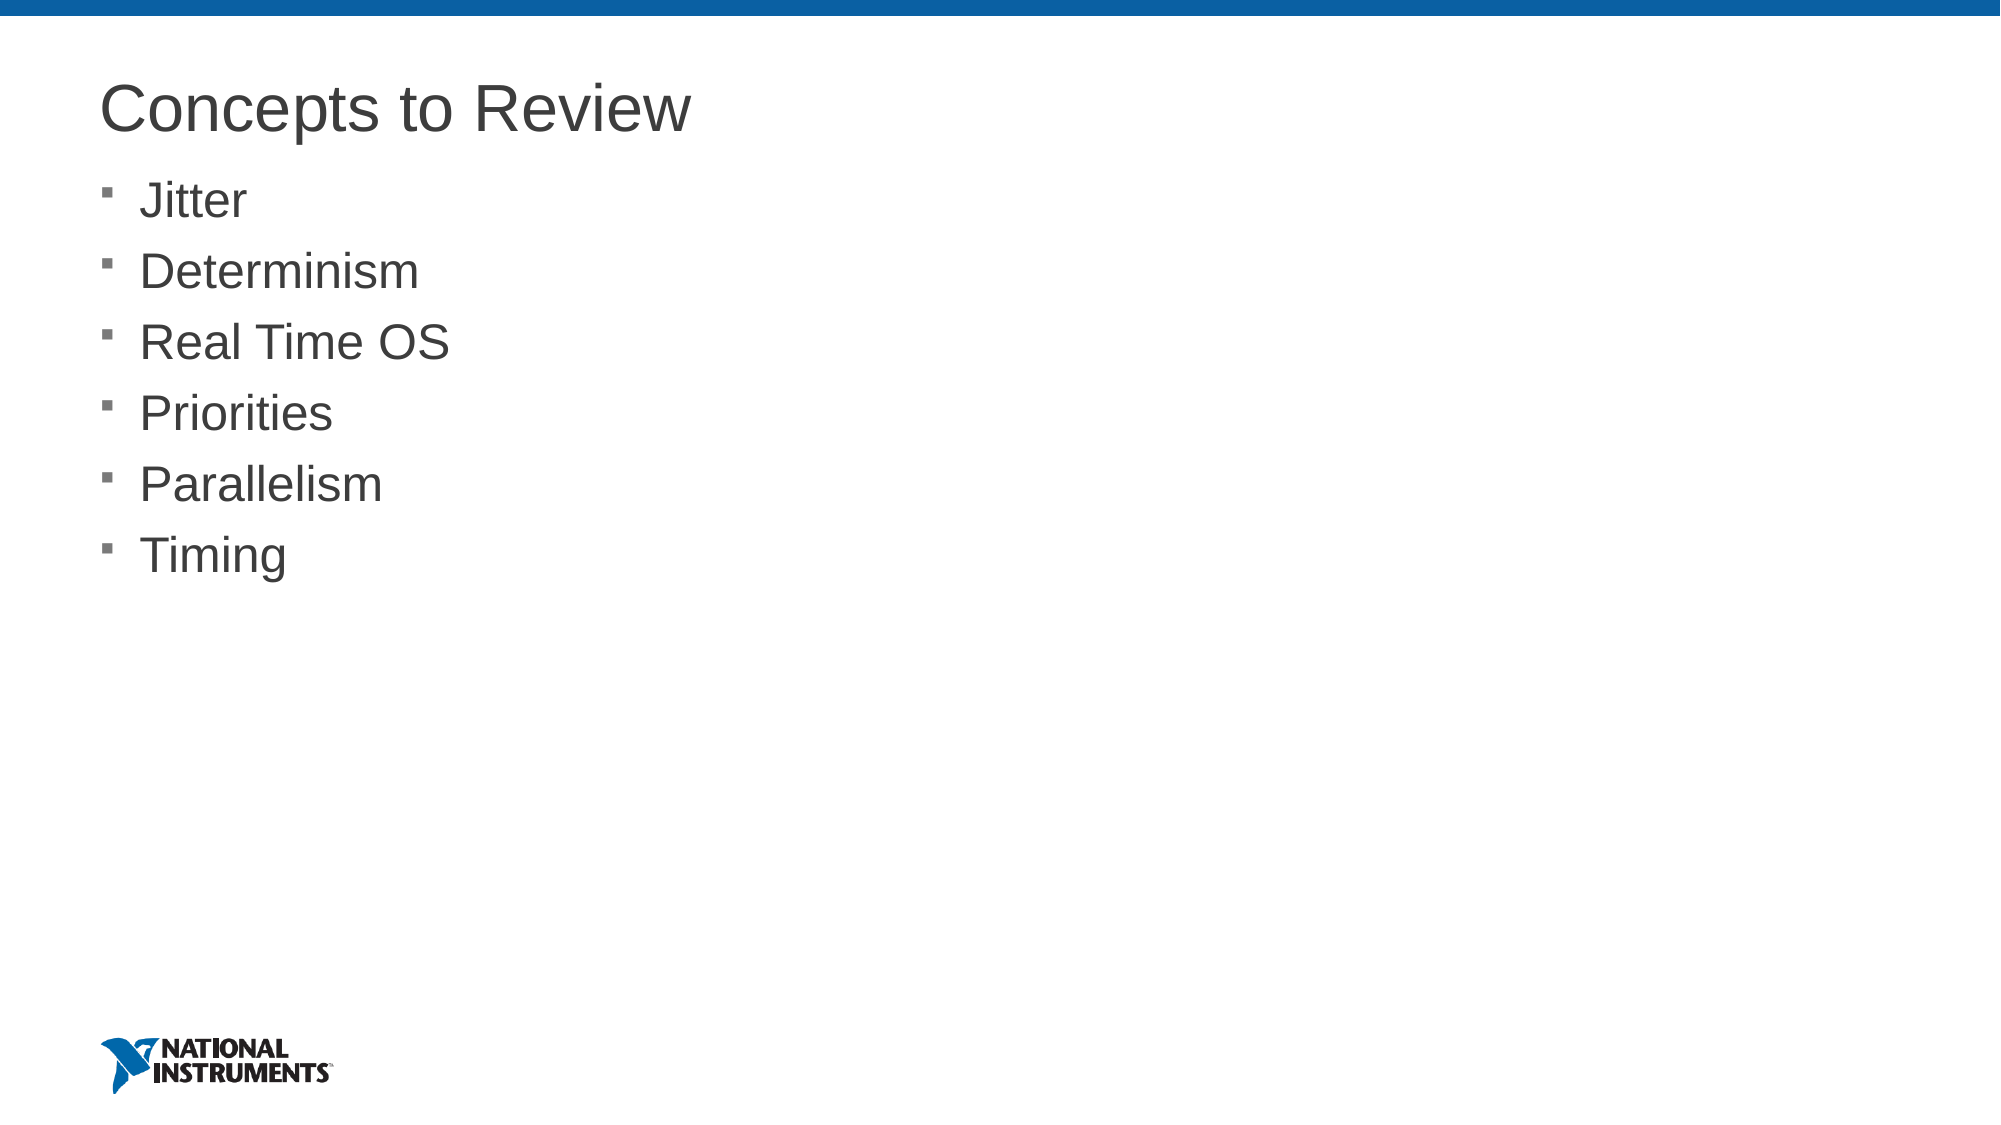

# Concepts to Review
Jitter
Determinism
Real Time OS
Priorities
Parallelism
Timing